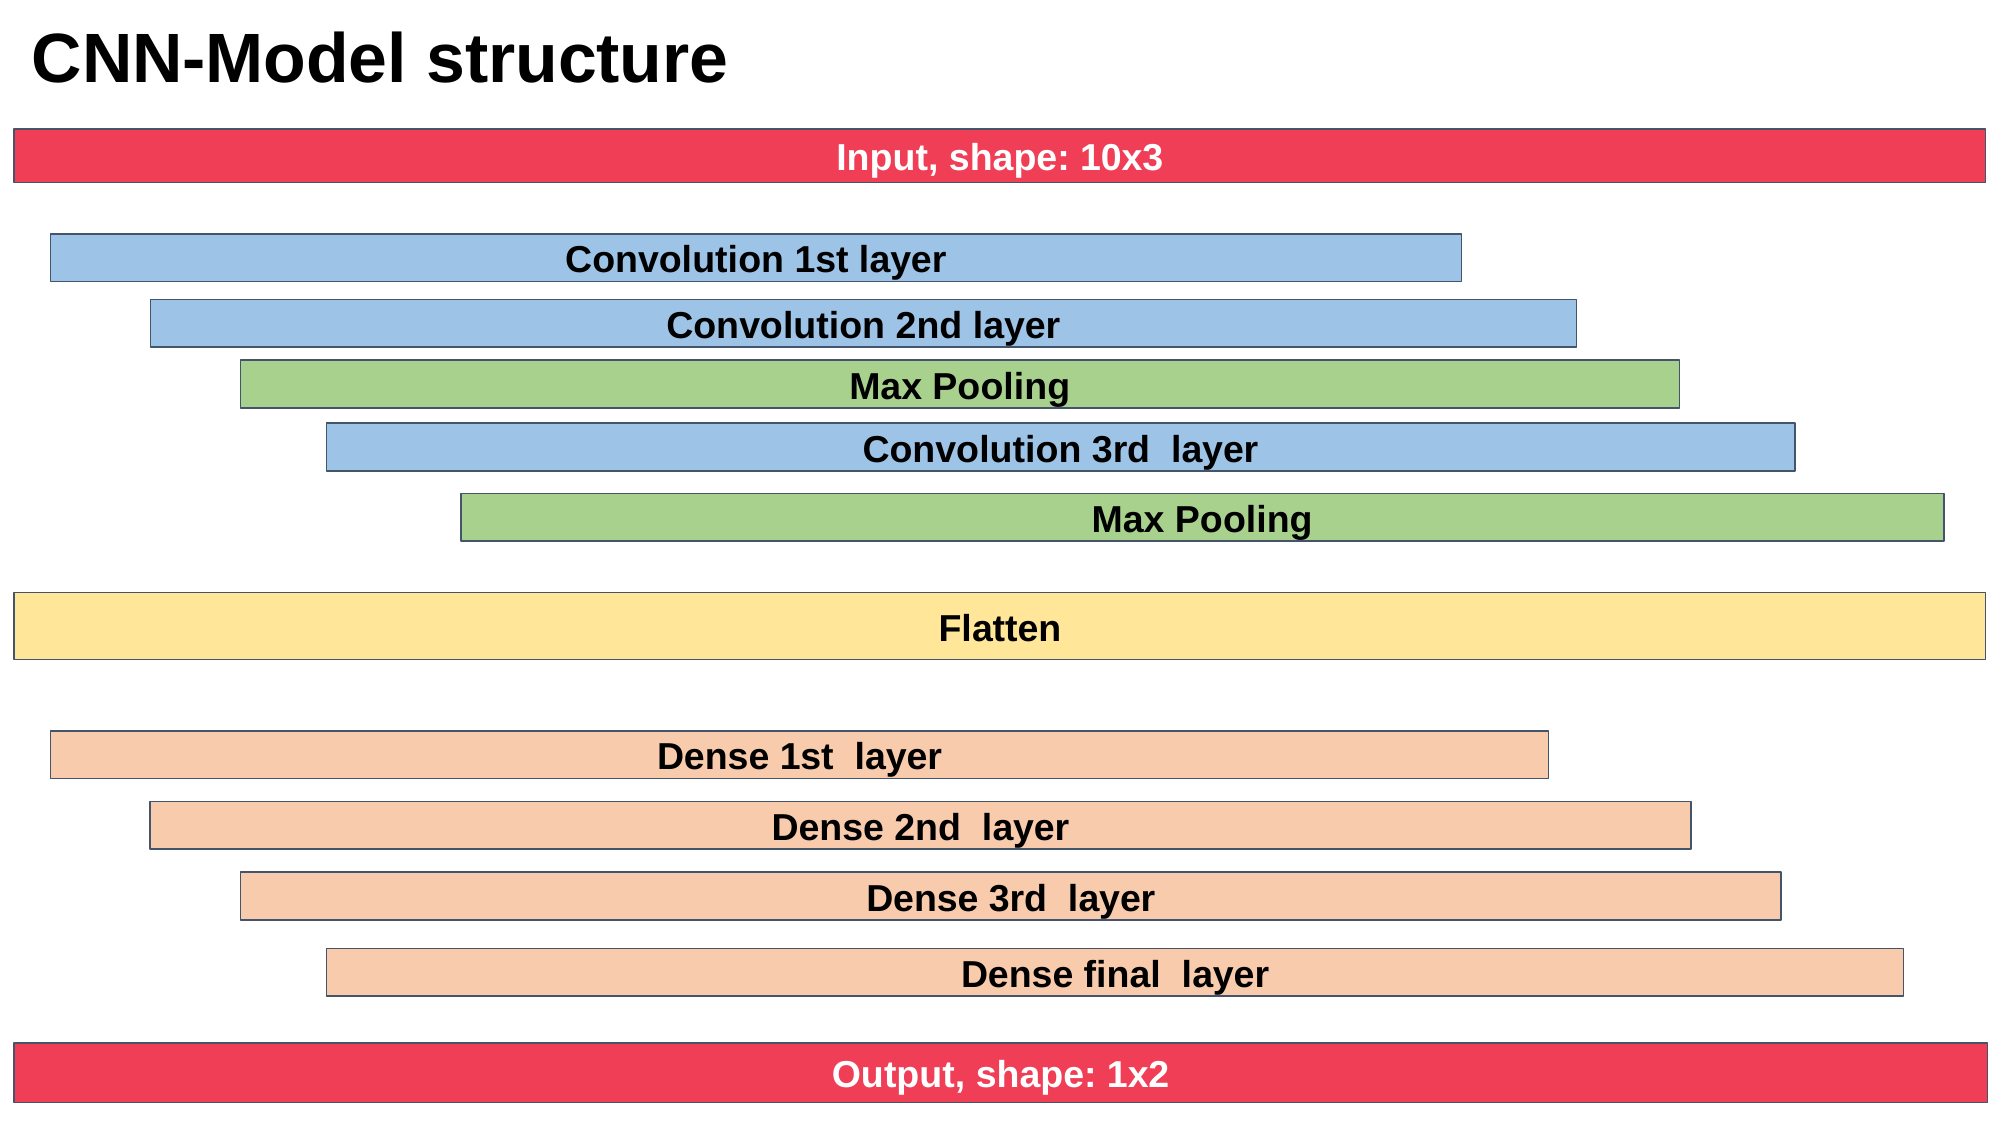

CNN-Model structure
Input, shape: 10x3
Convolution 1st layer
Convolution 2nd layer
Max Pooling
Convolution 3rd  layer
Max Pooling
Flatten
Dense 1st  layer
Dense 2nd  layer
Dense 3rd  layer
Dense final  layer
Output, shape: 1x2